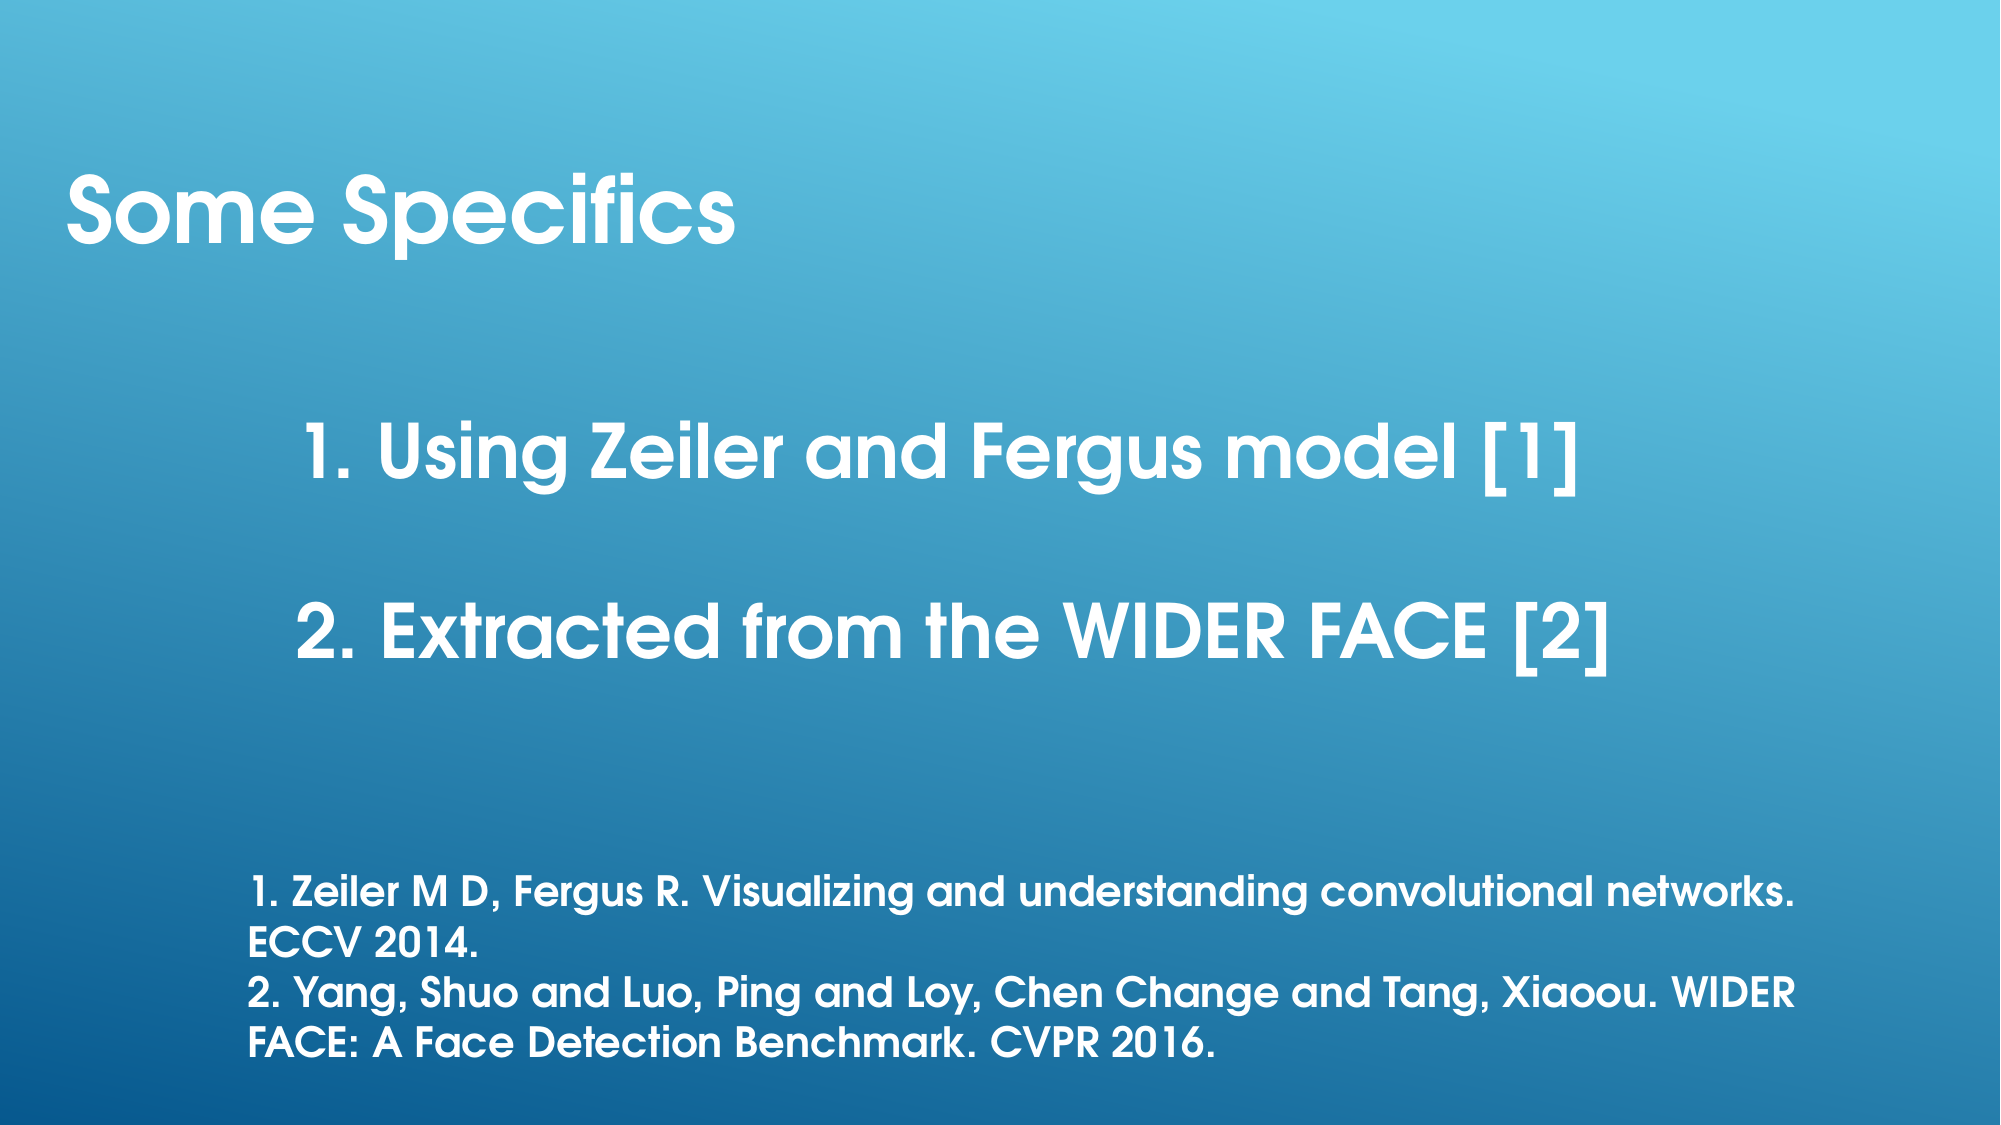

Some Specifics
 Using Zeiler and Fergus model [1]

 Extracted from the WIDER FACE [2]
1. Zeiler M D, Fergus R. Visualizing and understanding convolutional networks. ECCV 2014.
2. Yang, Shuo and Luo, Ping and Loy, Chen Change and Tang, Xiaoou. WIDER FACE: A Face Detection Benchmark. CVPR 2016.